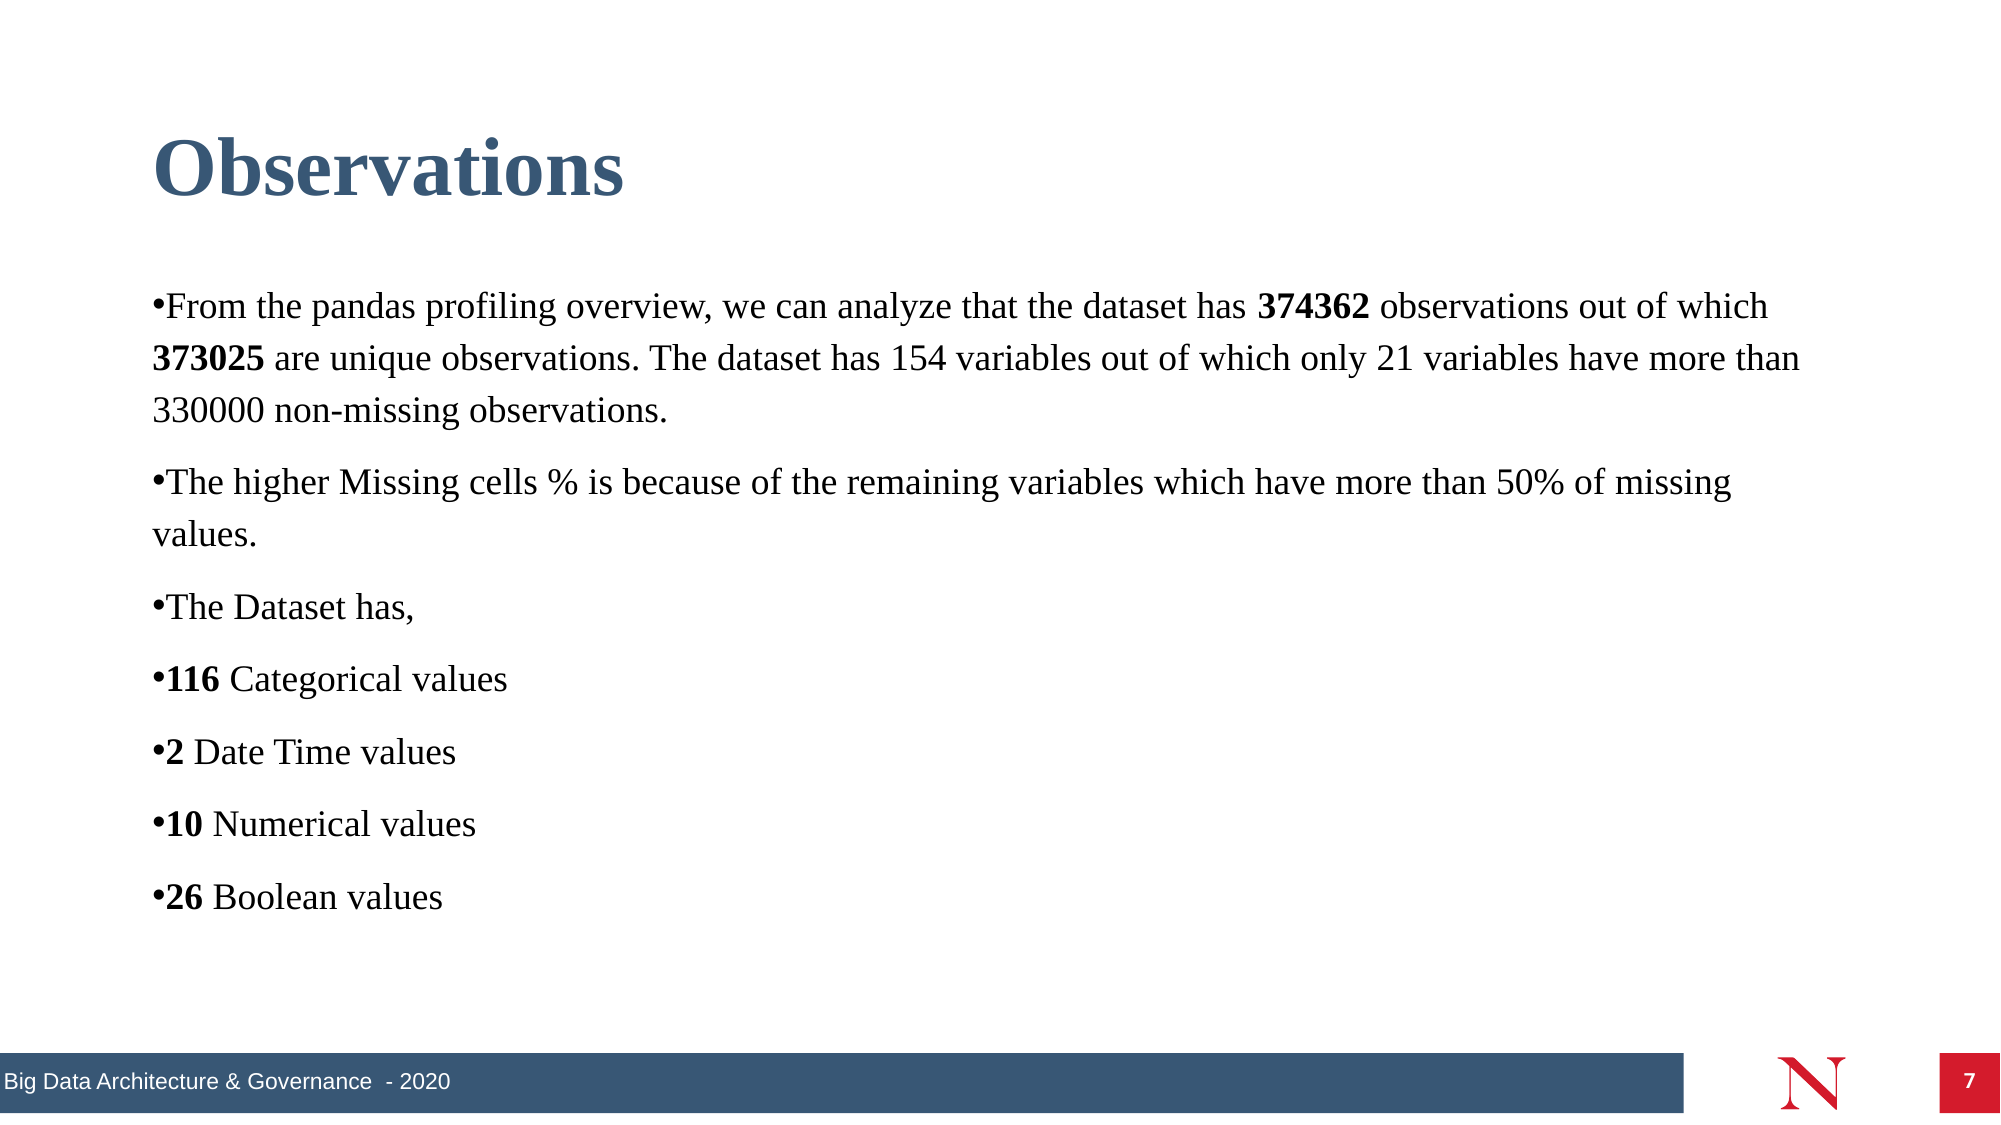

# Observations
From the pandas profiling overview, we can analyze that the dataset has 374362 observations out of which 373025 are unique observations. The dataset has 154 variables out of which only 21 variables have more than 330000 non-missing observations.
The higher Missing cells % is because of the remaining variables which have more than 50% of missing values.
The Dataset has,
116 Categorical values
2 Date Time values
10 Numerical values
26 Boolean values